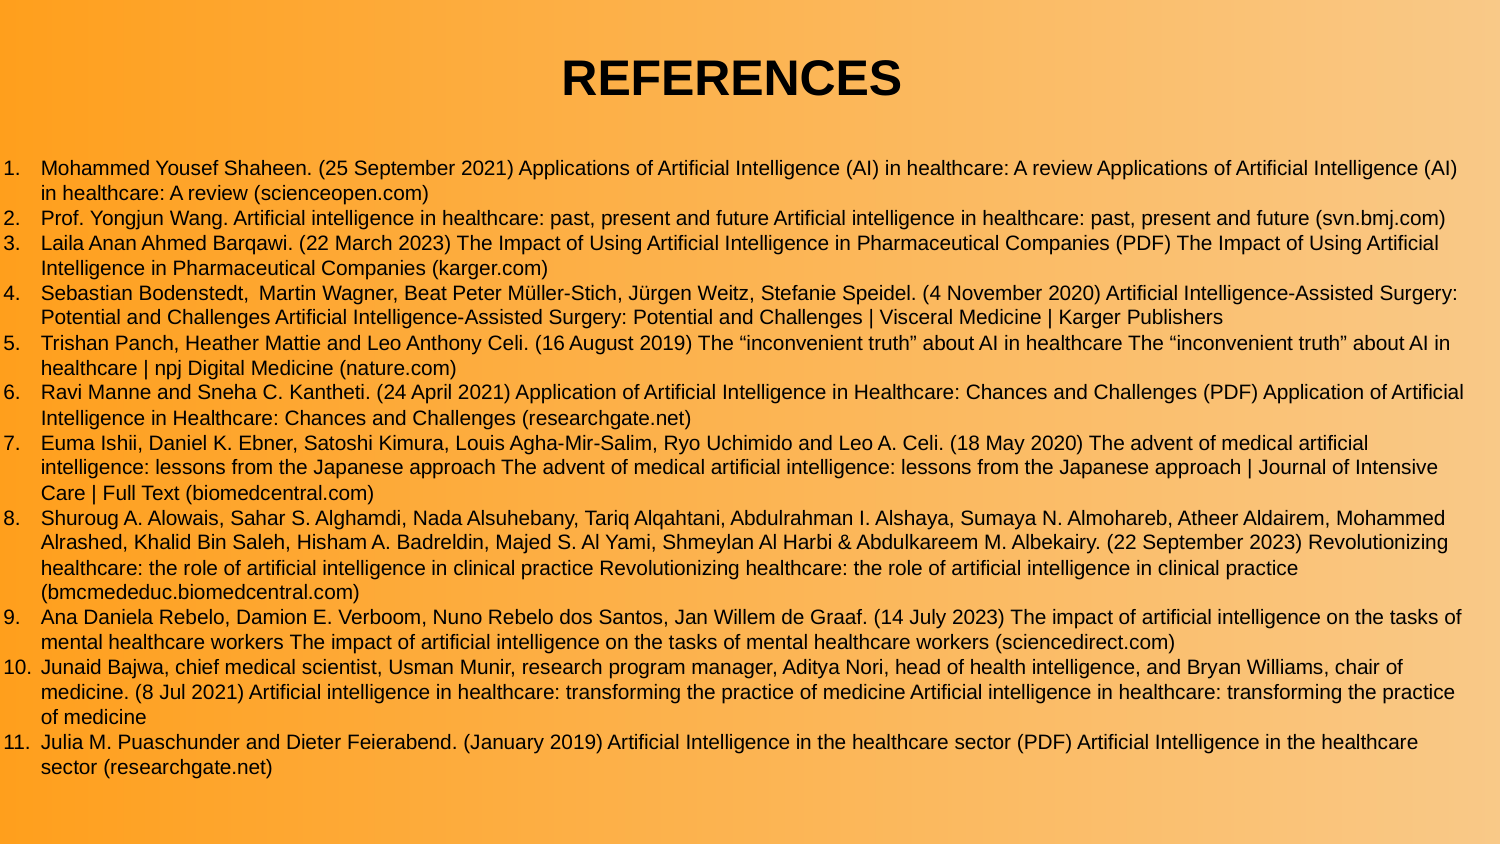

# REFERENCES
Mohammed Yousef Shaheen. (25 September 2021) Applications of Artificial Intelligence (AI) in healthcare: A review Applications of Artificial Intelligence (AI) in healthcare: A review (scienceopen.com)
Prof. Yongjun Wang. Artificial intelligence in healthcare: past, present and future Artificial intelligence in healthcare: past, present and future (svn.bmj.com)
Laila Anan Ahmed Barqawi. (22 March 2023) The Impact of Using Artificial Intelligence in Pharmaceutical Companies (PDF) The Impact of Using Artificial Intelligence in Pharmaceutical Companies (karger.com)
Sebastian Bodenstedt,  Martin Wagner, Beat Peter Müller-Stich, Jürgen Weitz, Stefanie Speidel. (4 November 2020) Artificial Intelligence-Assisted Surgery: Potential and Challenges Artificial Intelligence-Assisted Surgery: Potential and Challenges | Visceral Medicine | Karger Publishers
Trishan Panch, Heather Mattie and Leo Anthony Celi. (16 August 2019) The “inconvenient truth” about AI in healthcare The “inconvenient truth” about AI in healthcare | npj Digital Medicine (nature.com)
Ravi Manne and Sneha C. Kantheti. (24 April 2021) Application of Artificial Intelligence in Healthcare: Chances and Challenges (PDF) Application of Artificial Intelligence in Healthcare: Chances and Challenges (researchgate.net)
Euma Ishii, Daniel K. Ebner, Satoshi Kimura, Louis Agha-Mir-Salim, Ryo Uchimido and Leo A. Celi. (18 May 2020) The advent of medical artificial intelligence: lessons from the Japanese approach The advent of medical artificial intelligence: lessons from the Japanese approach | Journal of Intensive Care | Full Text (biomedcentral.com)
Shuroug A. Alowais, Sahar S. Alghamdi, Nada Alsuhebany, Tariq Alqahtani, Abdulrahman I. Alshaya, Sumaya N. Almohareb, Atheer Aldairem, Mohammed Alrashed, Khalid Bin Saleh, Hisham A. Badreldin, Majed S. Al Yami, Shmeylan Al Harbi & Abdulkareem M. Albekairy. (22 September 2023) Revolutionizing healthcare: the role of artificial intelligence in clinical practice Revolutionizing healthcare: the role of artificial intelligence in clinical practice (bmcmededuc.biomedcentral.com)
Ana Daniela Rebelo, Damion E. Verboom, Nuno Rebelo dos Santos, Jan Willem de Graaf. (14 July 2023) The impact of artificial intelligence on the tasks of mental healthcare workers The impact of artificial intelligence on the tasks of mental healthcare workers (sciencedirect.com)
Junaid Bajwa, chief medical scientist, Usman Munir, research program manager, Aditya Nori, head of health intelligence, and Bryan Williams, chair of medicine. (8 Jul 2021) Artificial intelligence in healthcare: transforming the practice of medicine Artificial intelligence in healthcare: transforming the practice of medicine
Julia M. Puaschunder and Dieter Feierabend. (January 2019) Artificial Intelligence in the healthcare sector (PDF) Artificial Intelligence in the healthcare sector (researchgate.net)